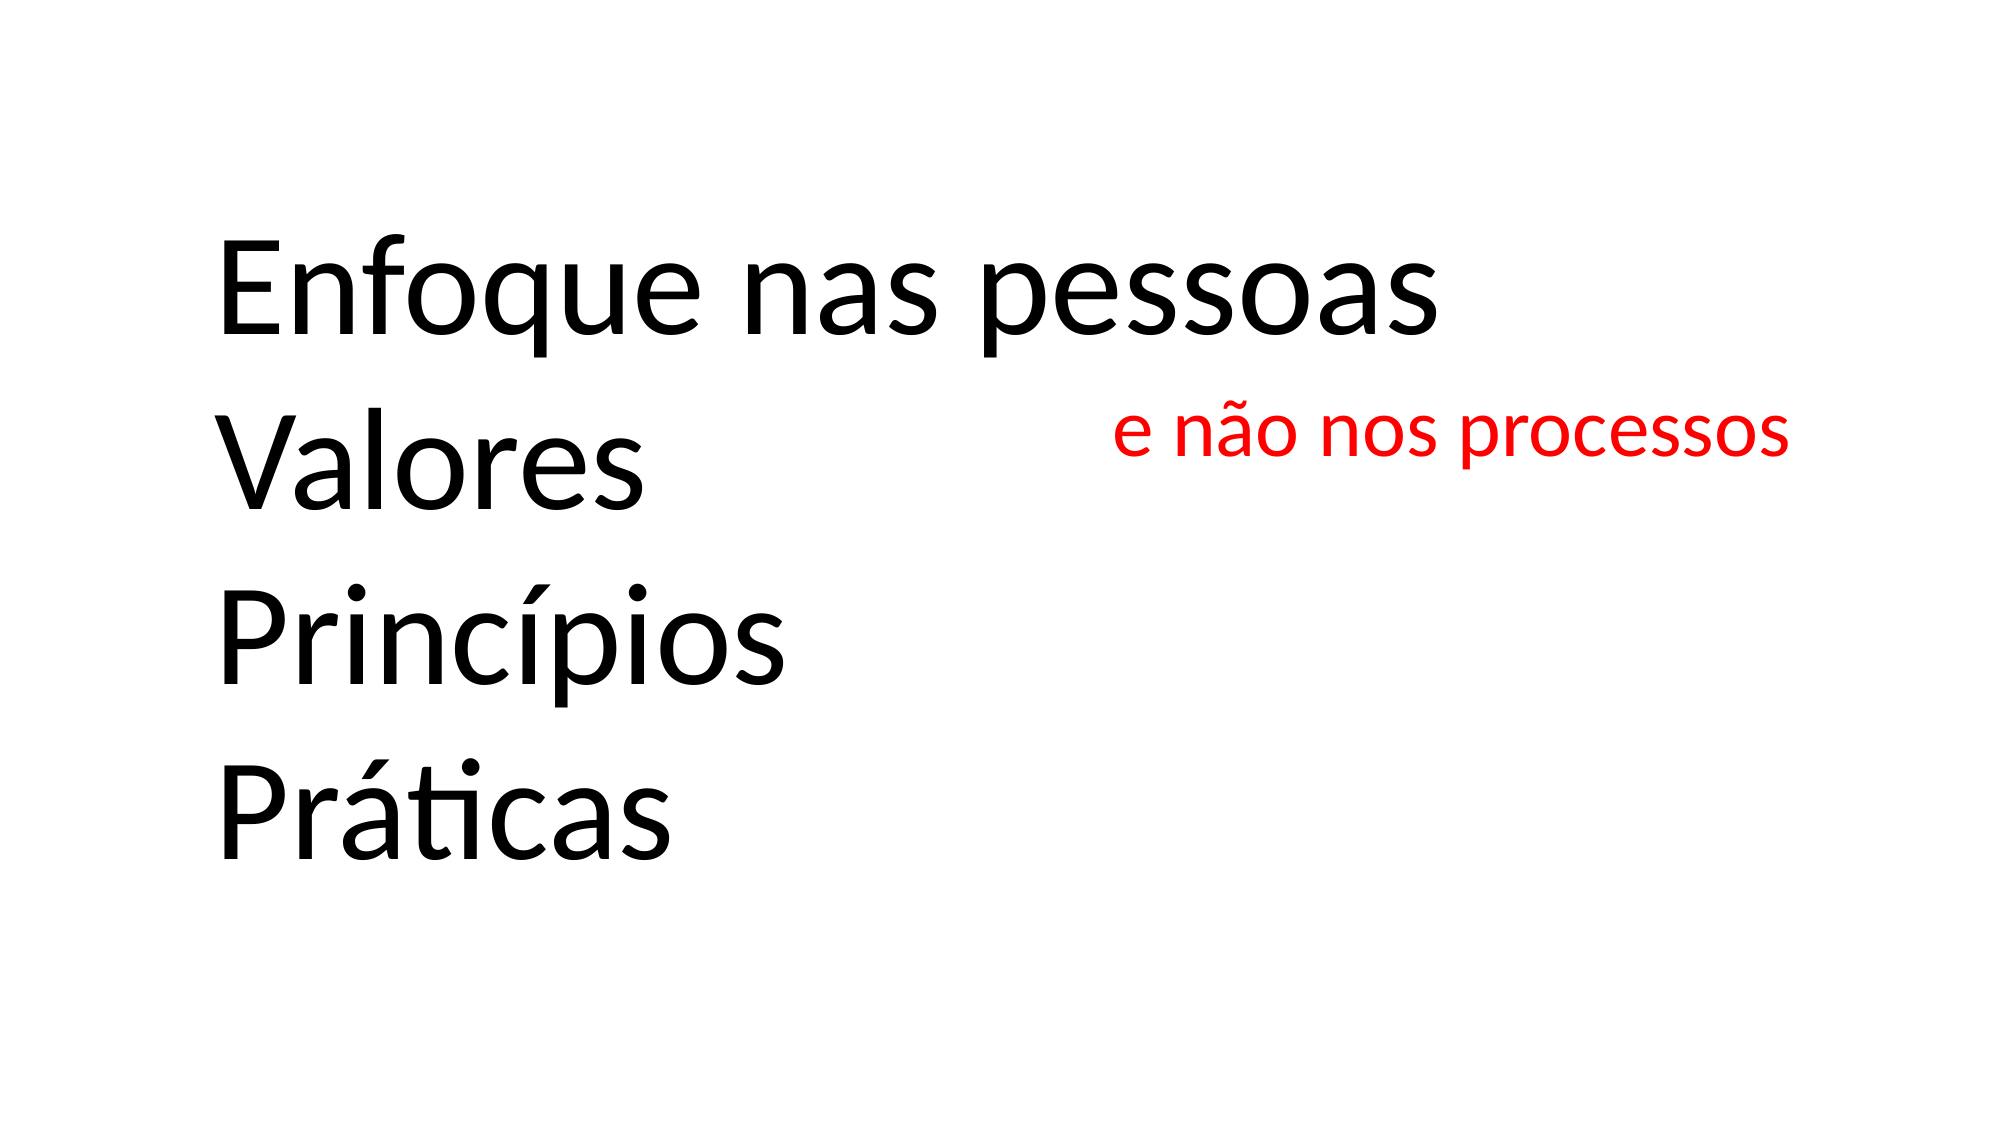

Enfoque nas pessoas
Valores
Princípios
Práticas
e não nos processos